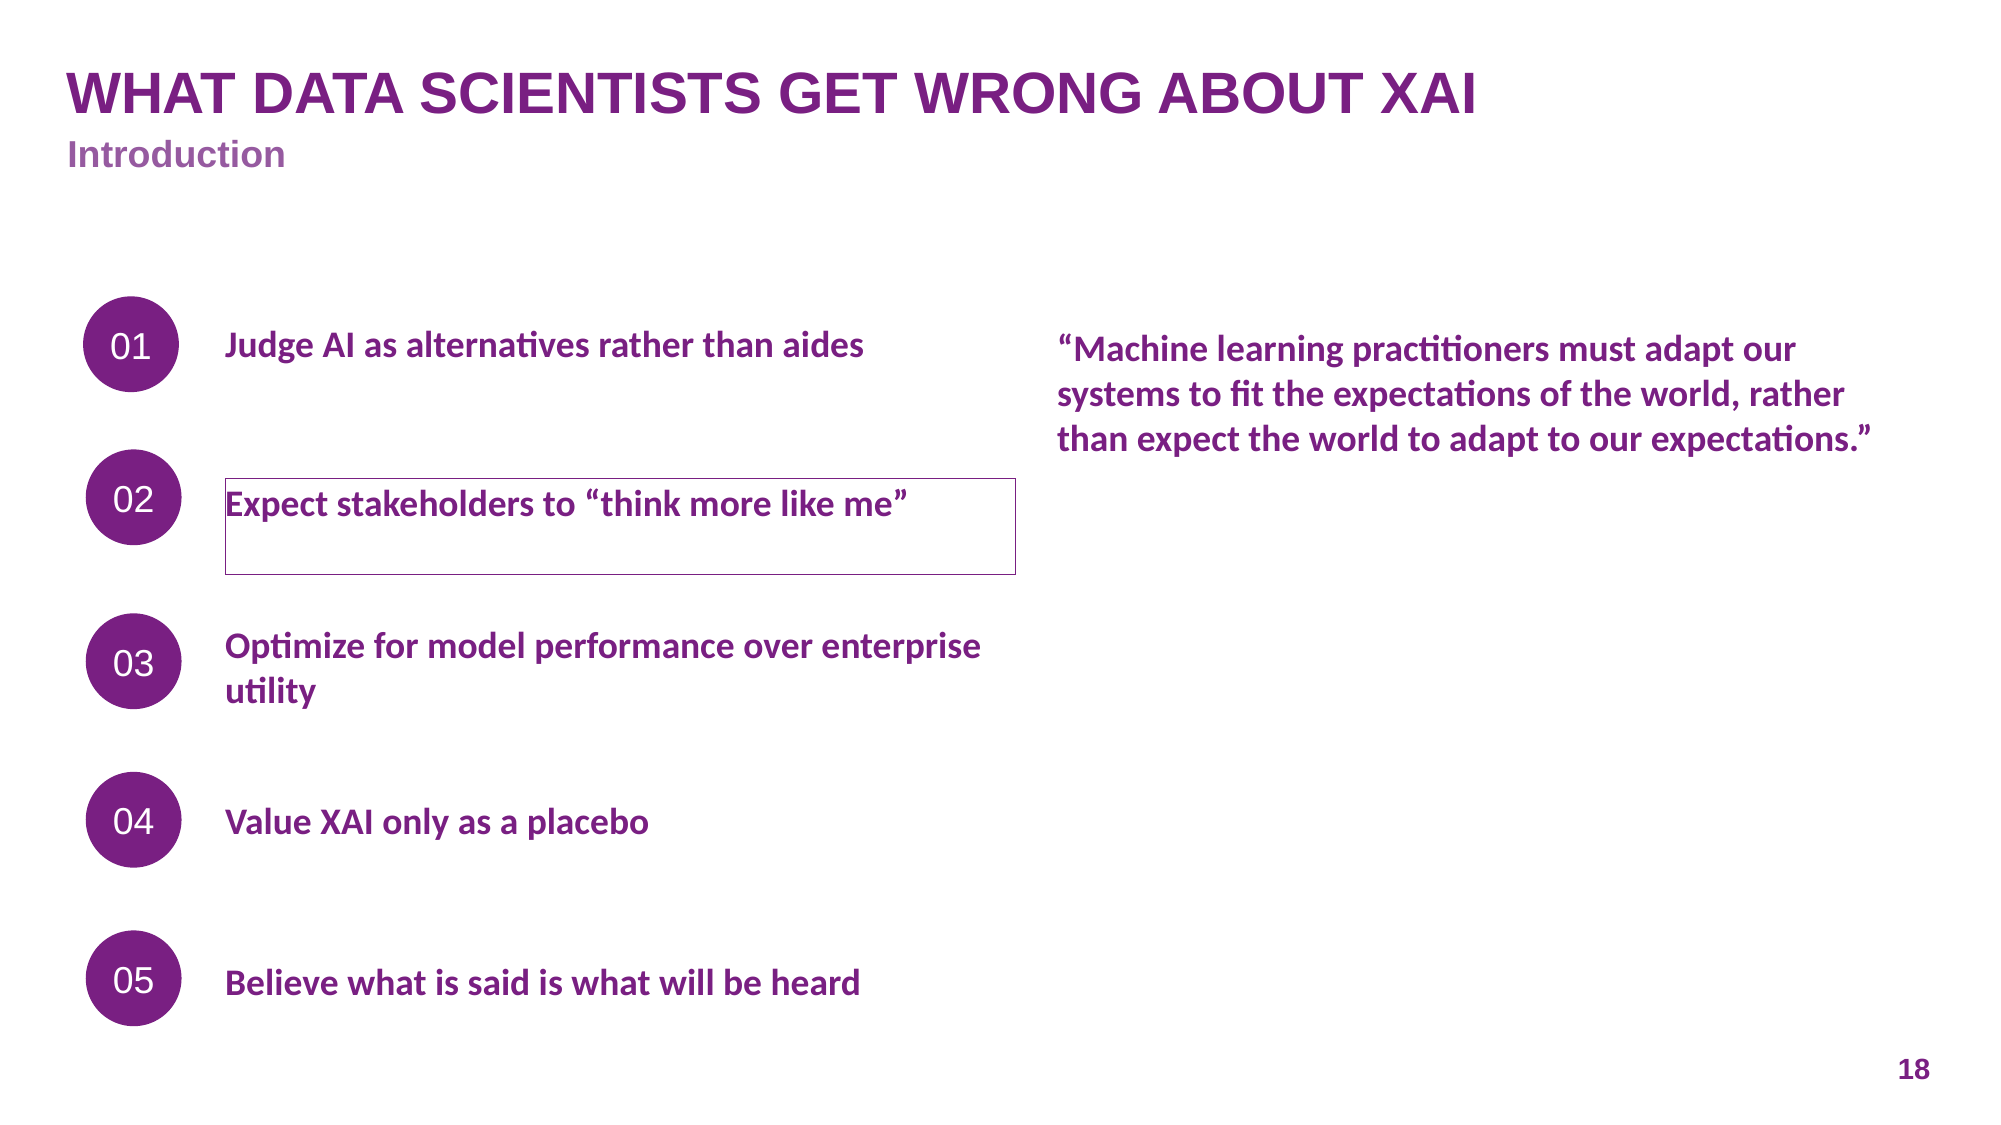

# What data scientists get wrong about XAI
Introduction
01
Judge AI as alternatives rather than aides
“Machine learning practitioners must adapt our systems to fit the expectations of the world, rather than expect the world to adapt to our expectations.”
02
Expect stakeholders to “think more like me”
03
Optimize for model performance over enterprise utility
04
Value XAI only as a placebo
05
Believe what is said is what will be heard
18